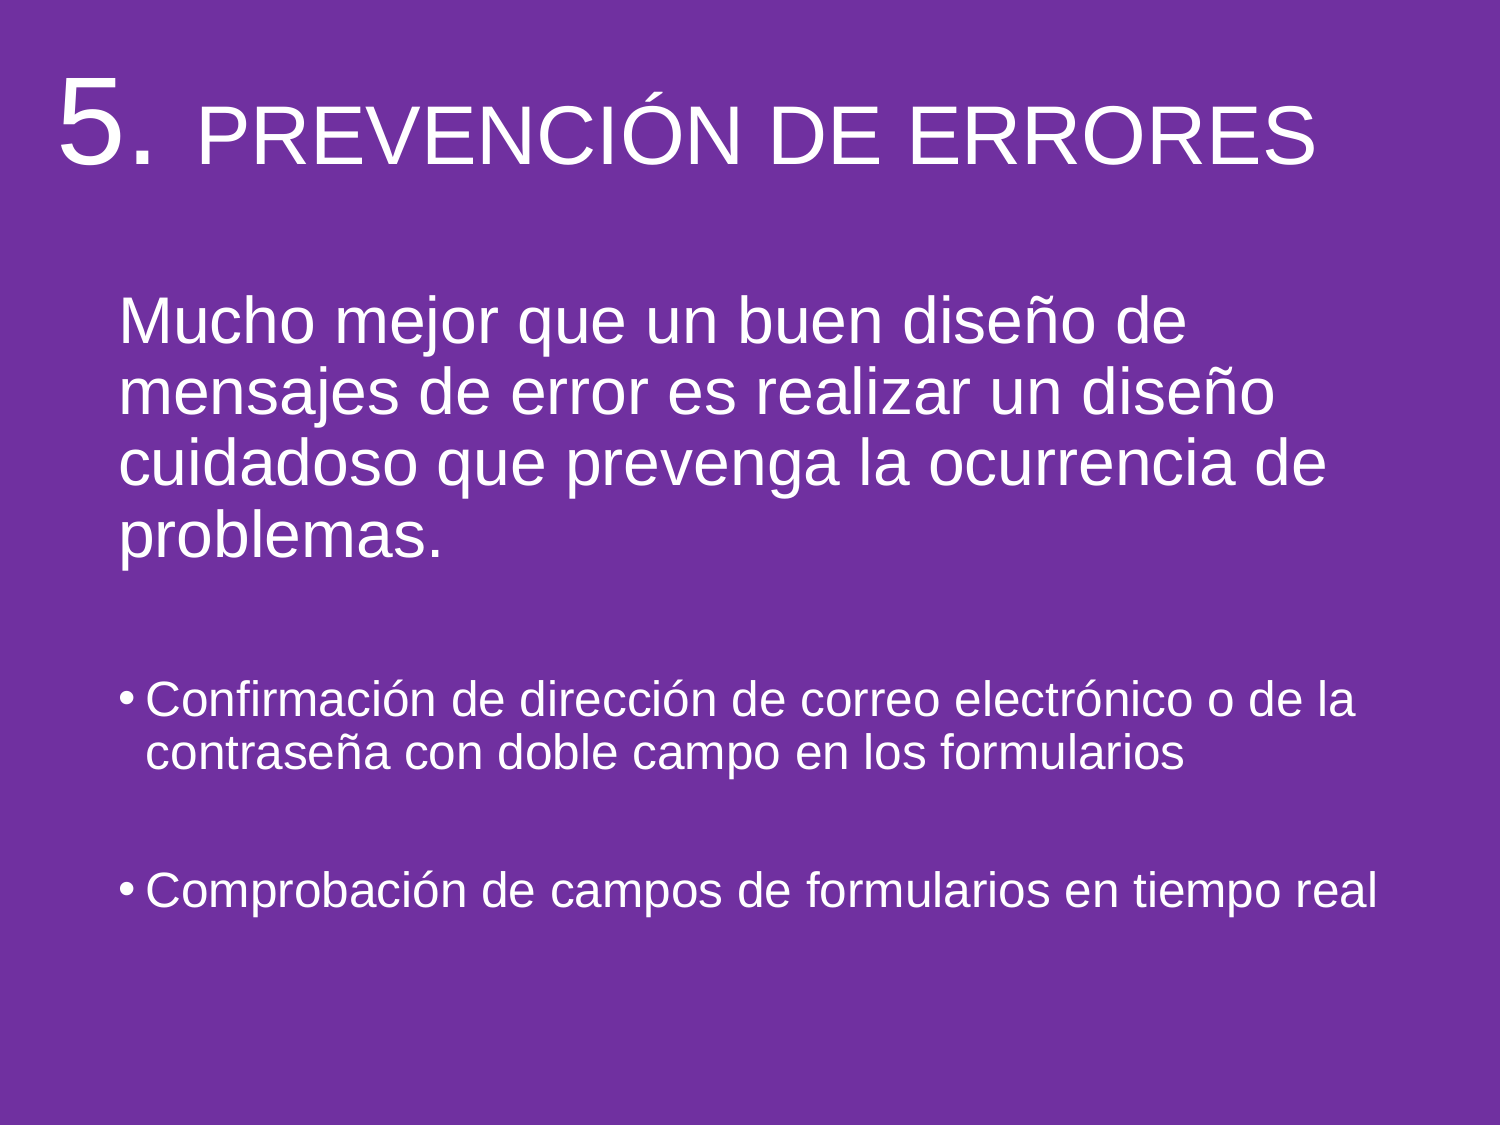

5. PREVENCIÓN DE ERRORES
Mucho mejor que un buen diseño de mensajes de error es realizar un diseño cuidadoso que prevenga la ocurrencia de problemas.

Confirmación de dirección de correo electrónico o de la contraseña con doble campo en los formularios

Comprobación de campos de formularios en tiempo real